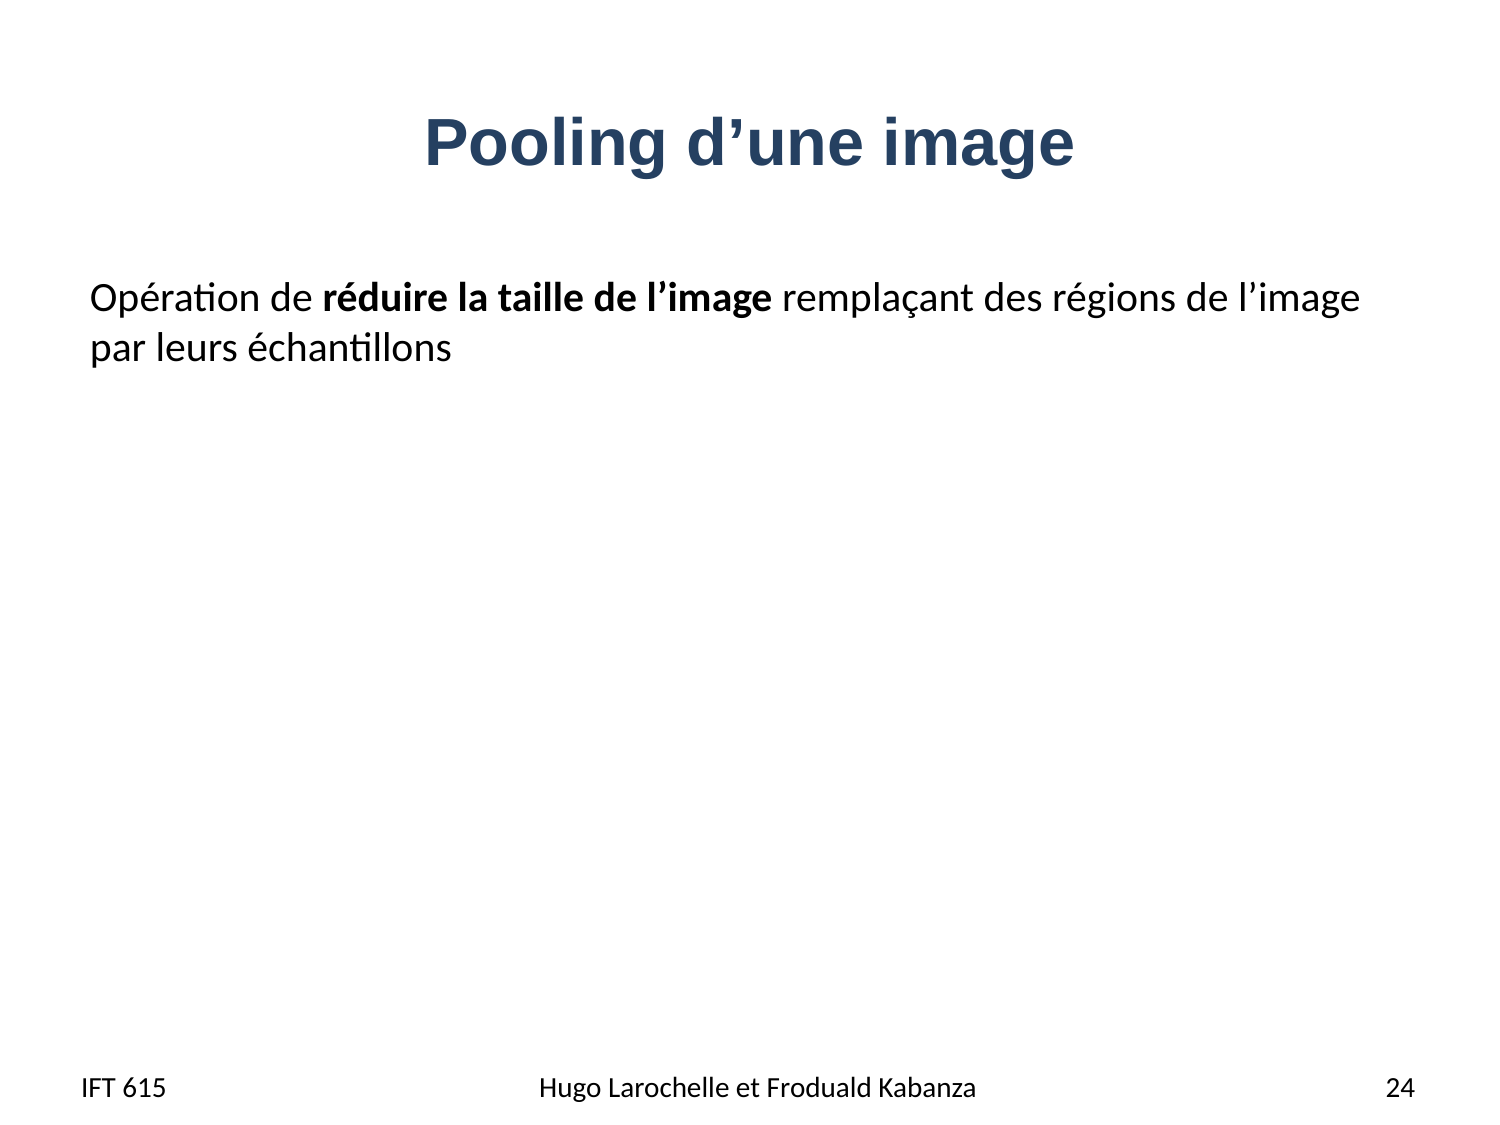

# Pooling d’une image
Opération de réduire la taille de l’image remplaçant des régions de l’image par leurs échantillons

IFT 615
Hugo Larochelle et Froduald Kabanza
24